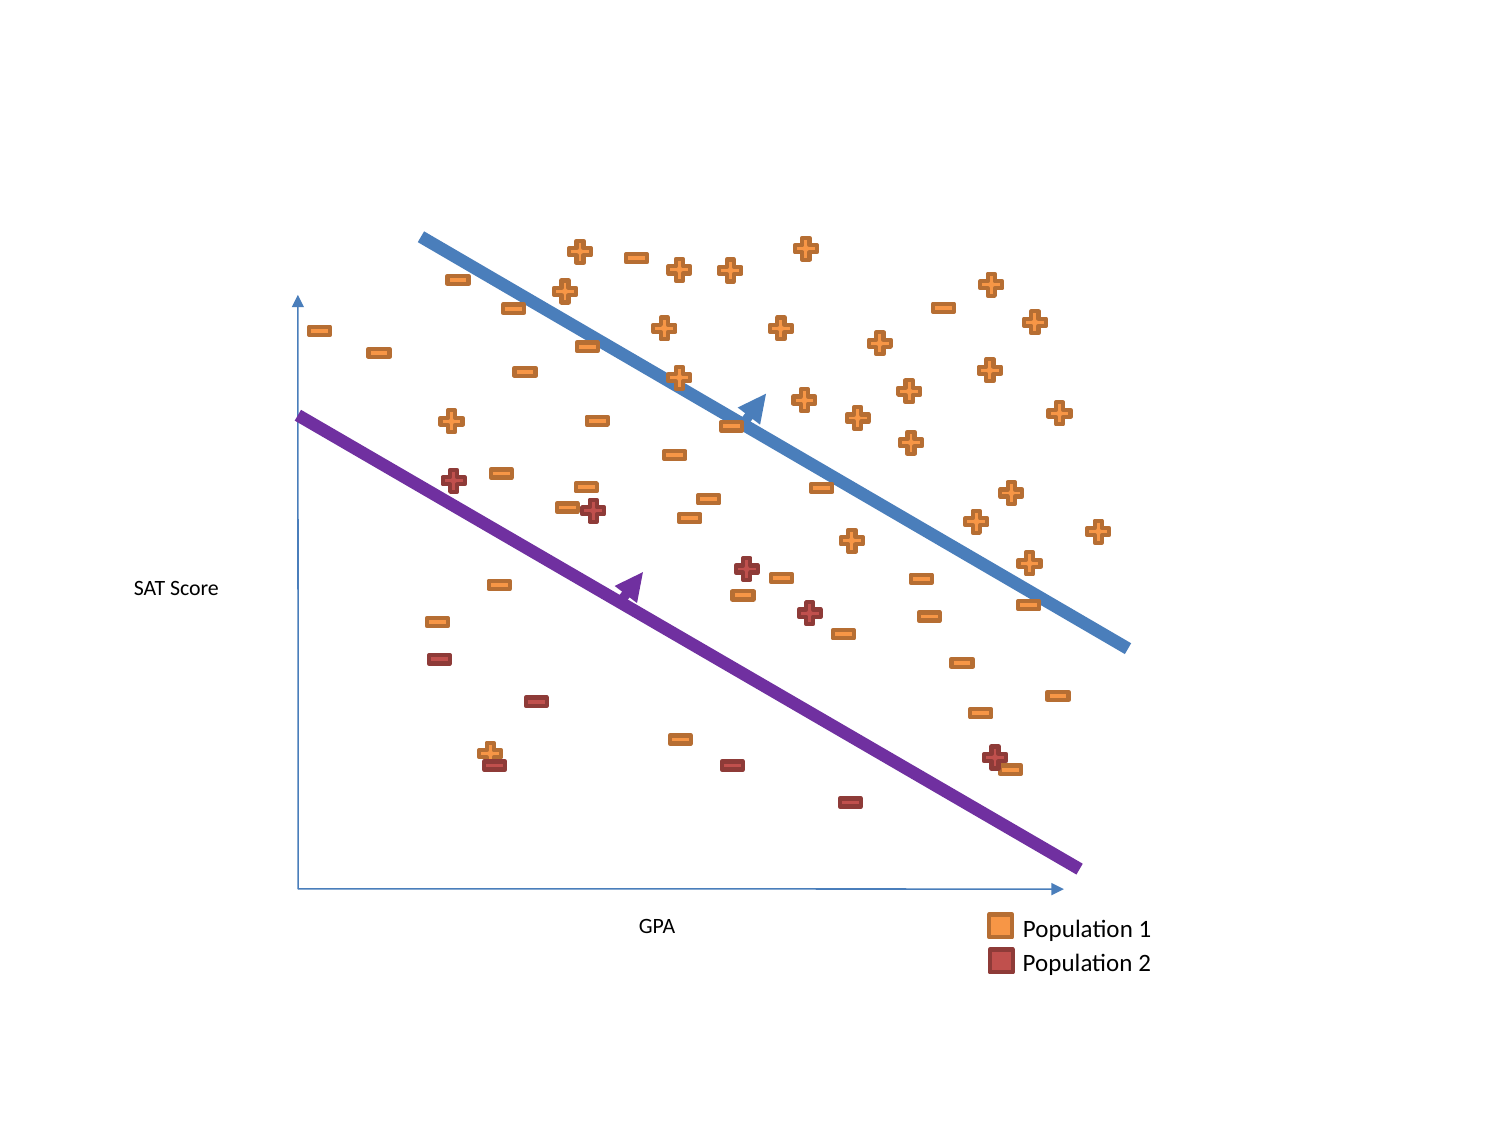

SAT Score

GPA
Population 1

Population 2